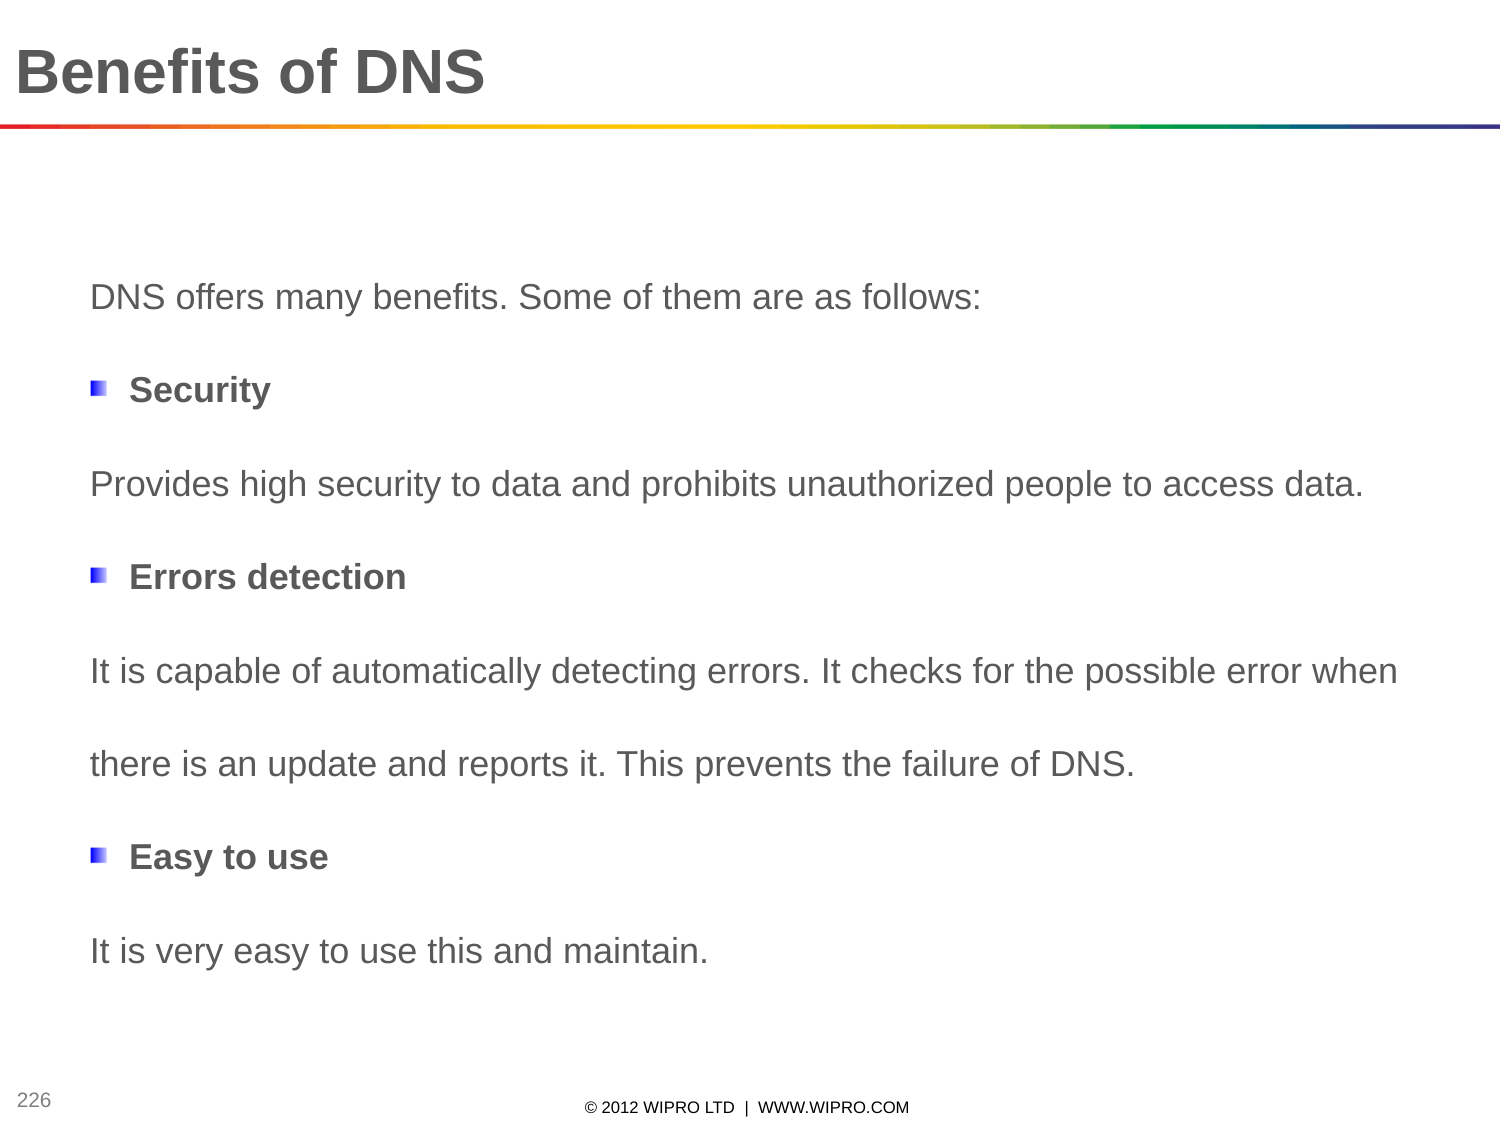

Benefits of DNS
DNS offers many benefits. Some of them are as follows:
Security
Provides high security to data and prohibits unauthorized people to access data.
Errors detection
It is capable of automatically detecting errors. It checks for the possible error when
there is an update and reports it. This prevents the failure of DNS.
Easy to use
It is very easy to use this and maintain.